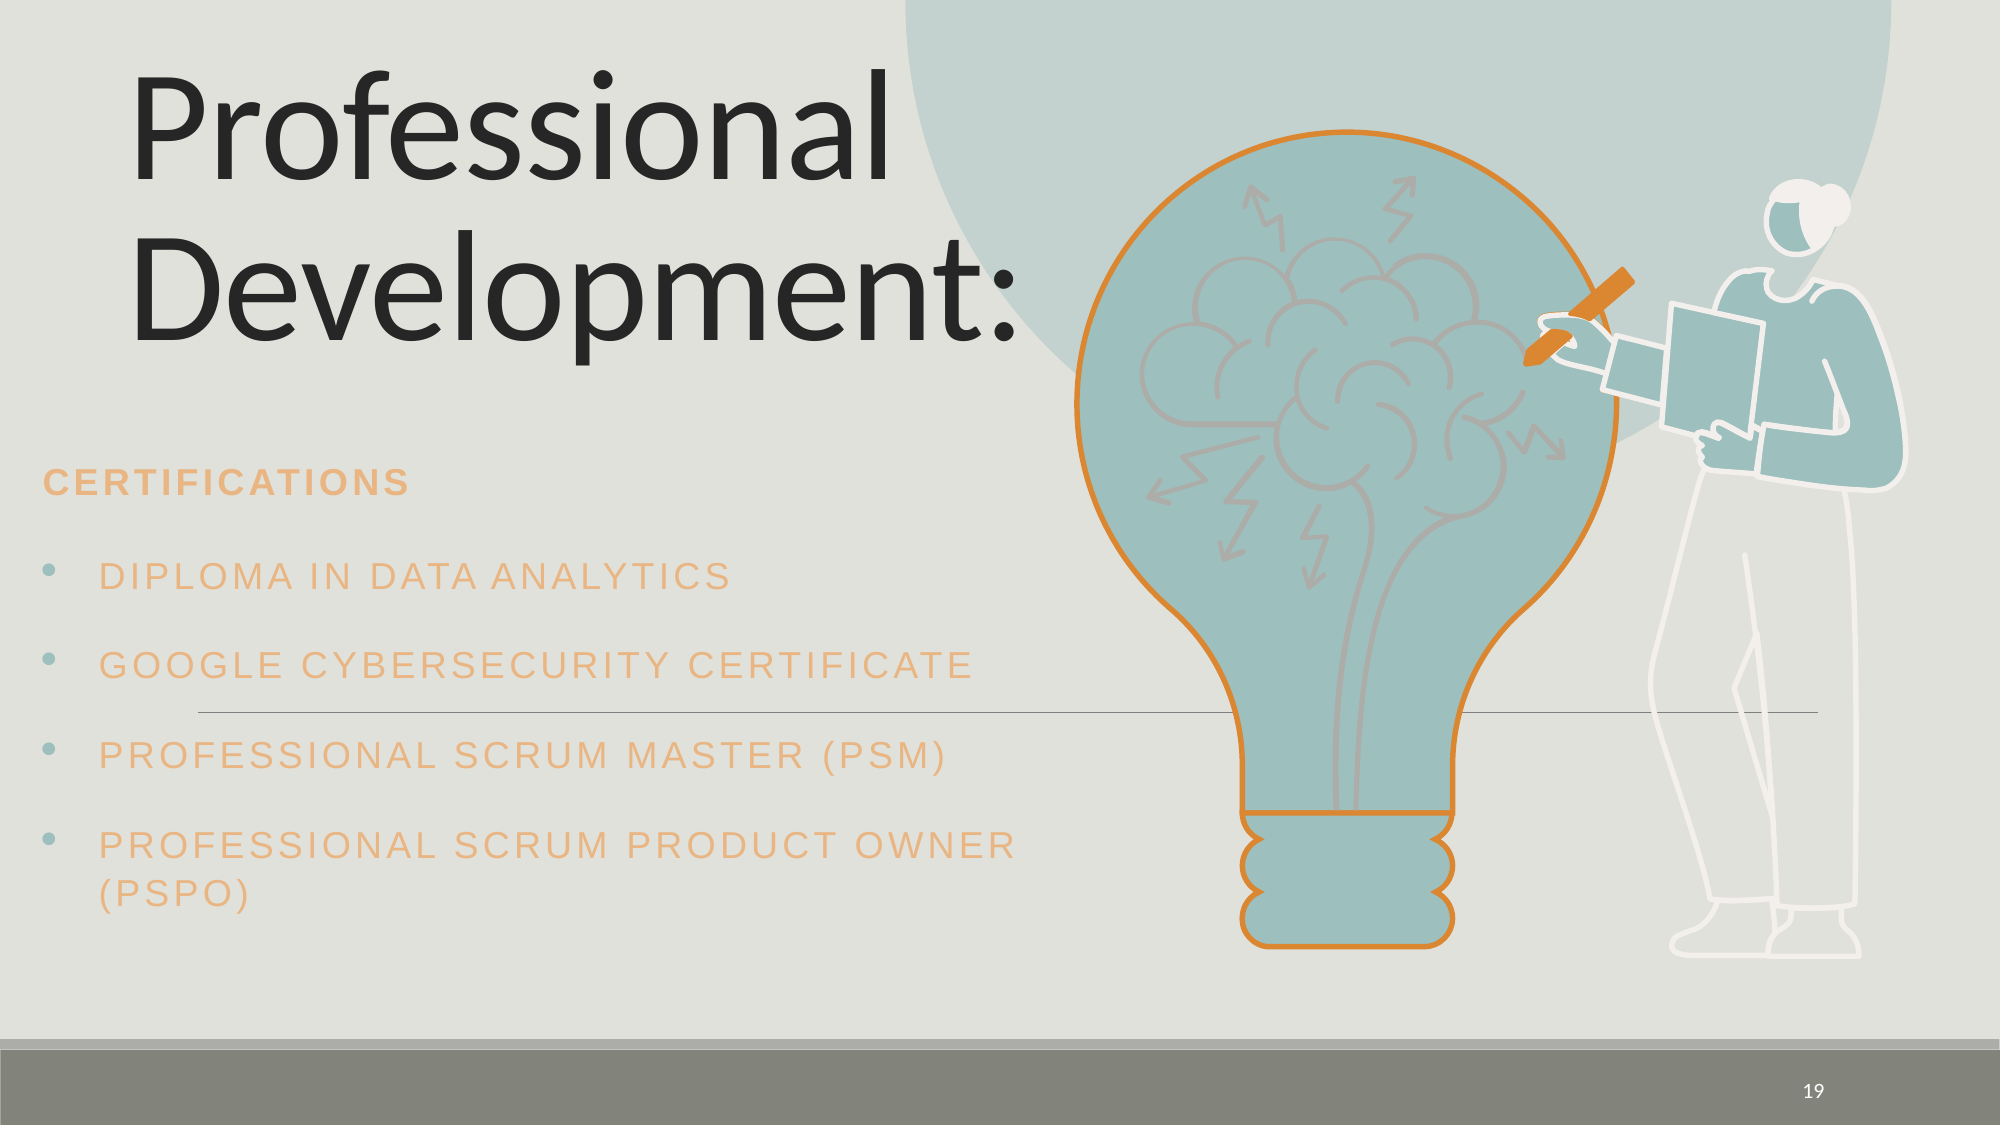

# Professional Development:
Certifications
Diploma in Data Analytics
Google Cybersecurity Certificate
Professional Scrum Master (PSM)
Professional Scrum Product Owner (PSPO)

19